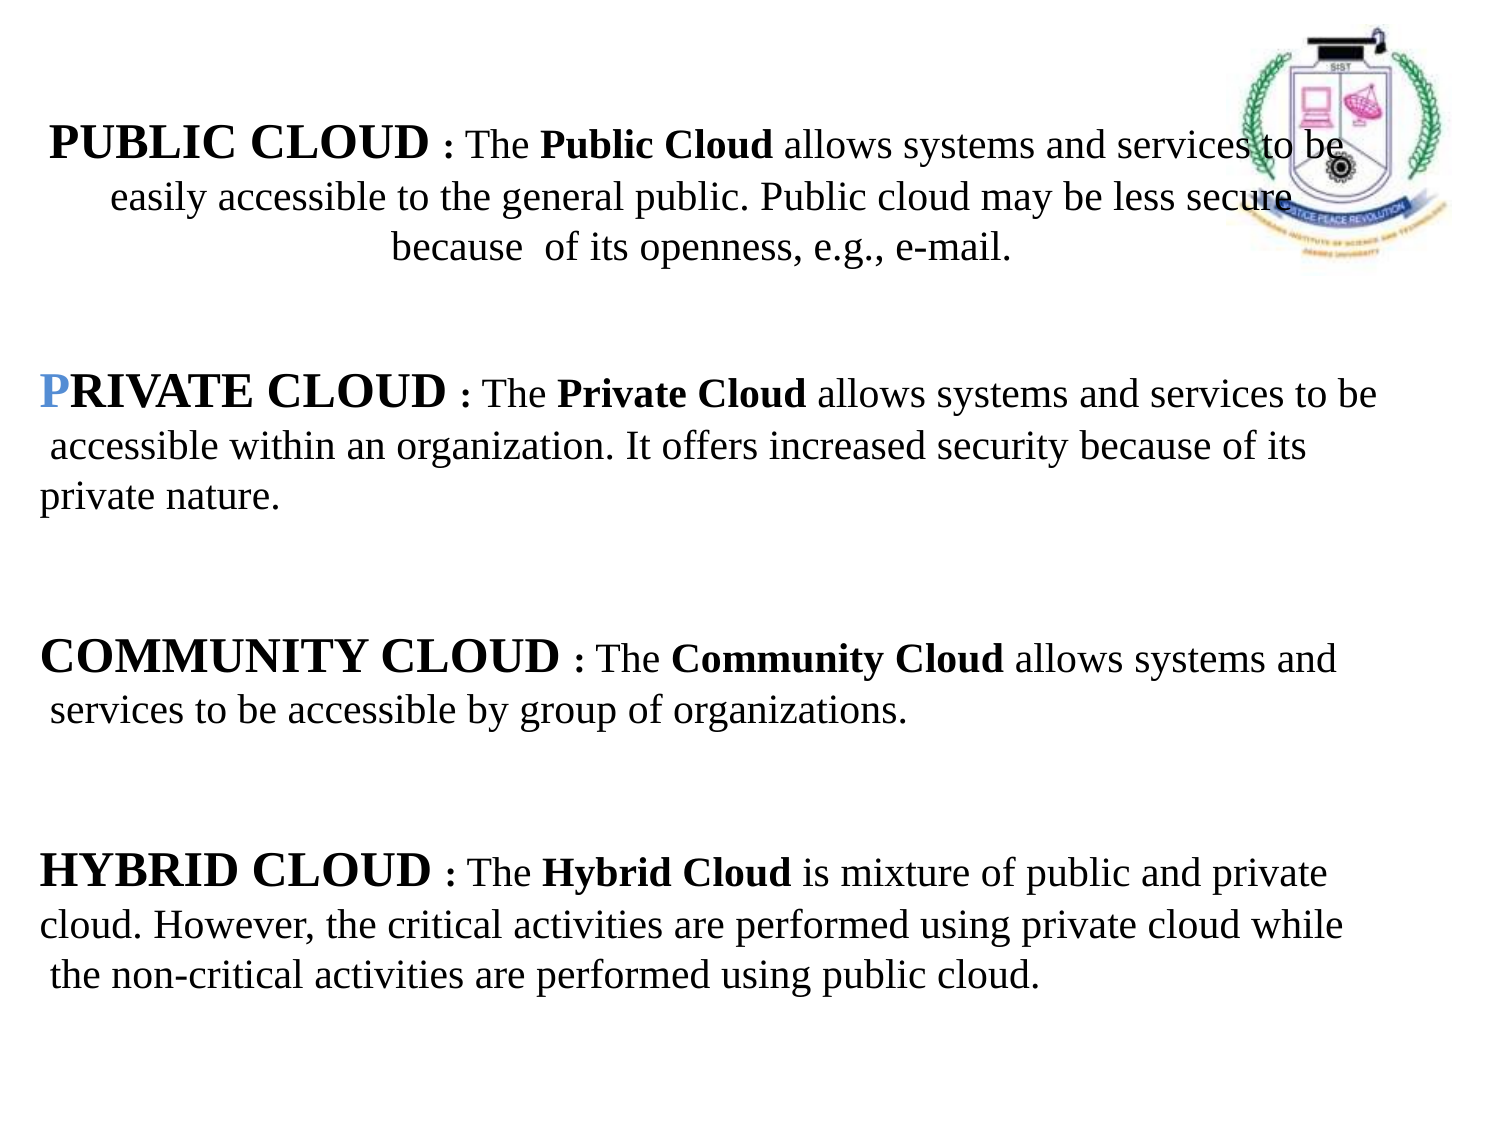

# PUBLIC CLOUD : The Public Cloud allows systems and services to be  easily accessible to the general public. Public cloud may be less secure because  of its openness, e.g., e-mail.
PRIVATE CLOUD : The Private Cloud allows systems and services to be  accessible within an organization. It offers increased security because of its  private nature.

COMMUNITY CLOUD : The Community Cloud allows systems and  services to be accessible by group of organizations.

HYBRID CLOUD : The Hybrid Cloud is mixture of public and private  cloud. However, the critical activities are performed using private cloud while  the non-critical activities are performed using public cloud.